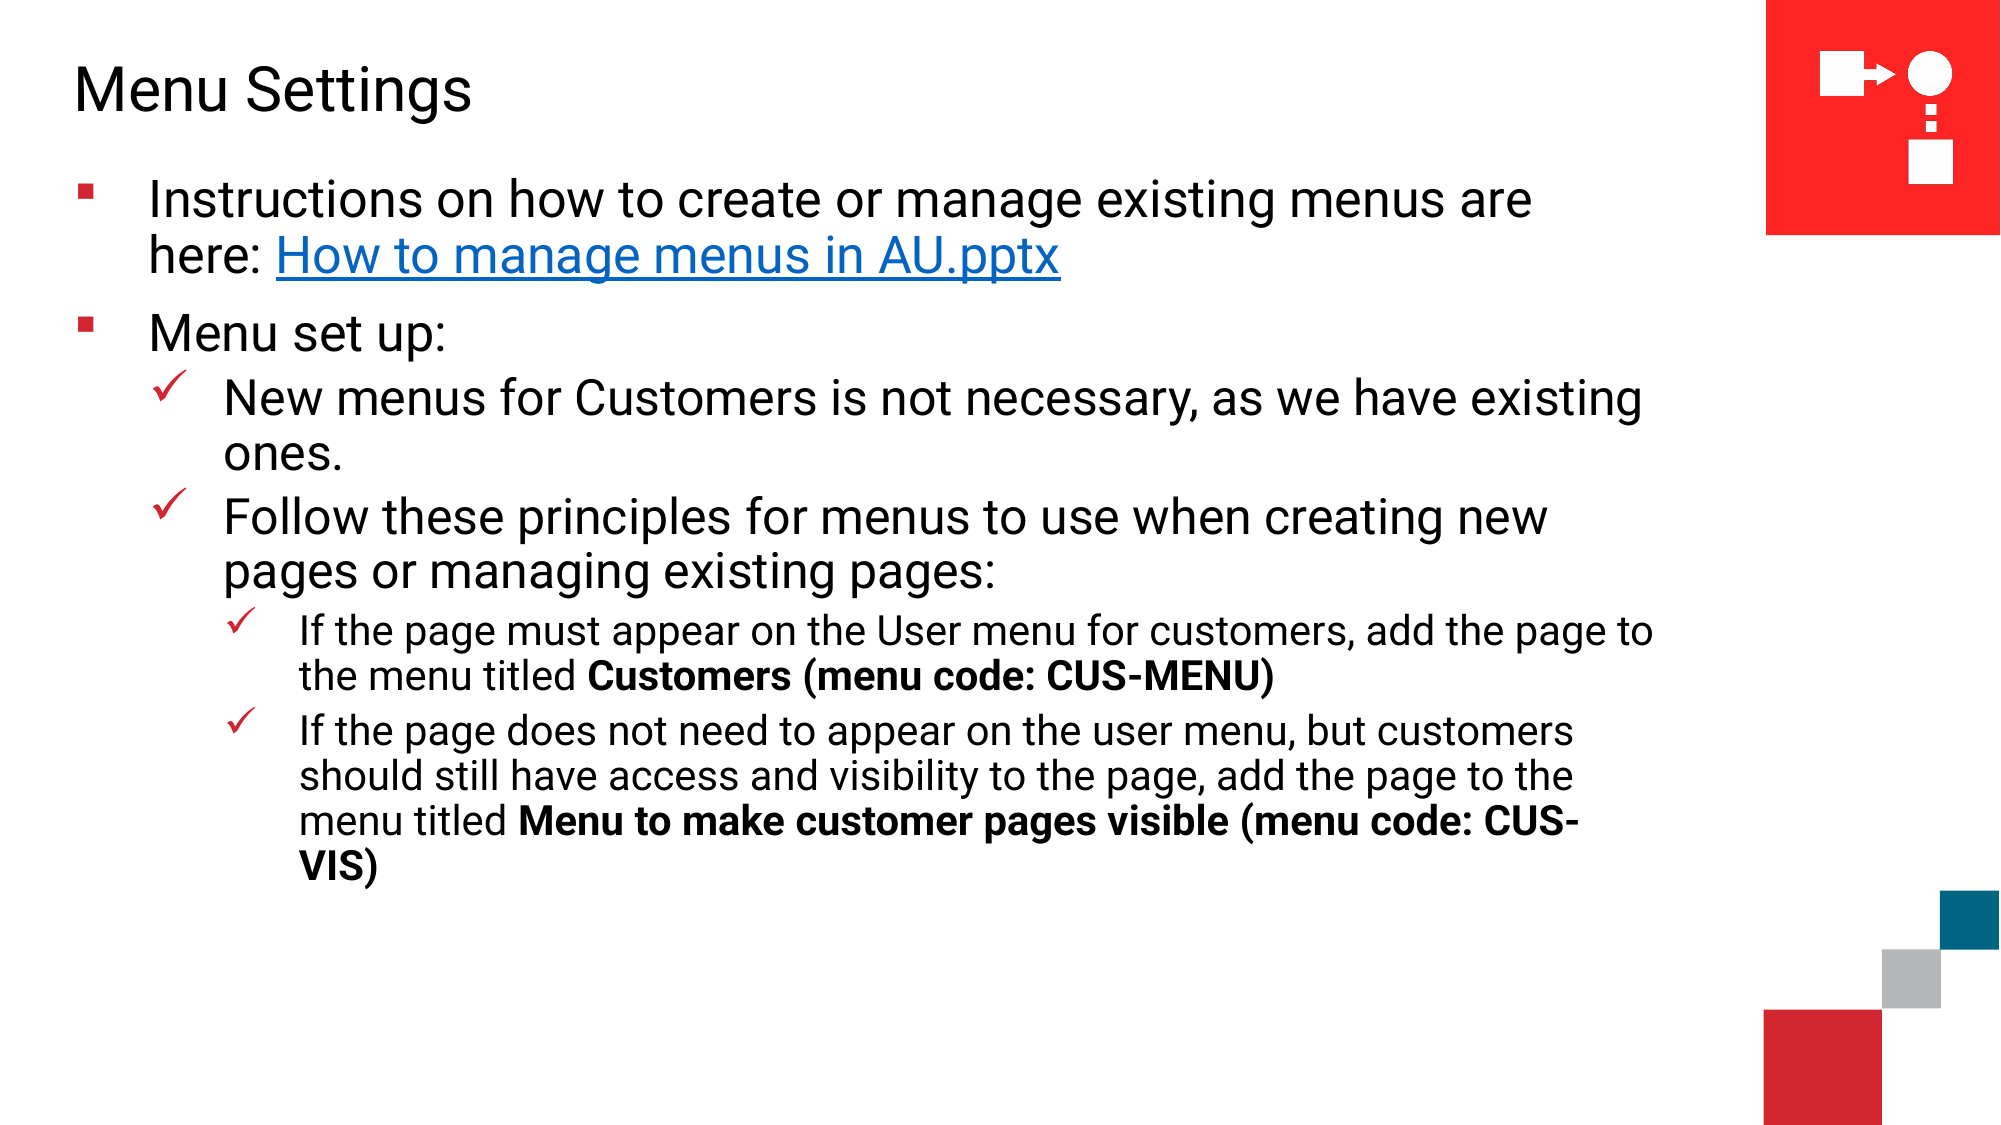

# Menu Settings
Instructions on how to create or manage existing menus are here: How to manage menus in AU.pptx
Menu set up:
New menus for Customers is not necessary, as we have existing ones.
Follow these principles for menus to use when creating new pages or managing existing pages:
If the page must appear on the User menu for customers, add the page to the menu titled Customers (menu code: CUS-MENU)
If the page does not need to appear on the user menu, but customers should still have access and visibility to the page, add the page to the menu titled Menu to make customer pages visible (menu code: CUS-VIS)